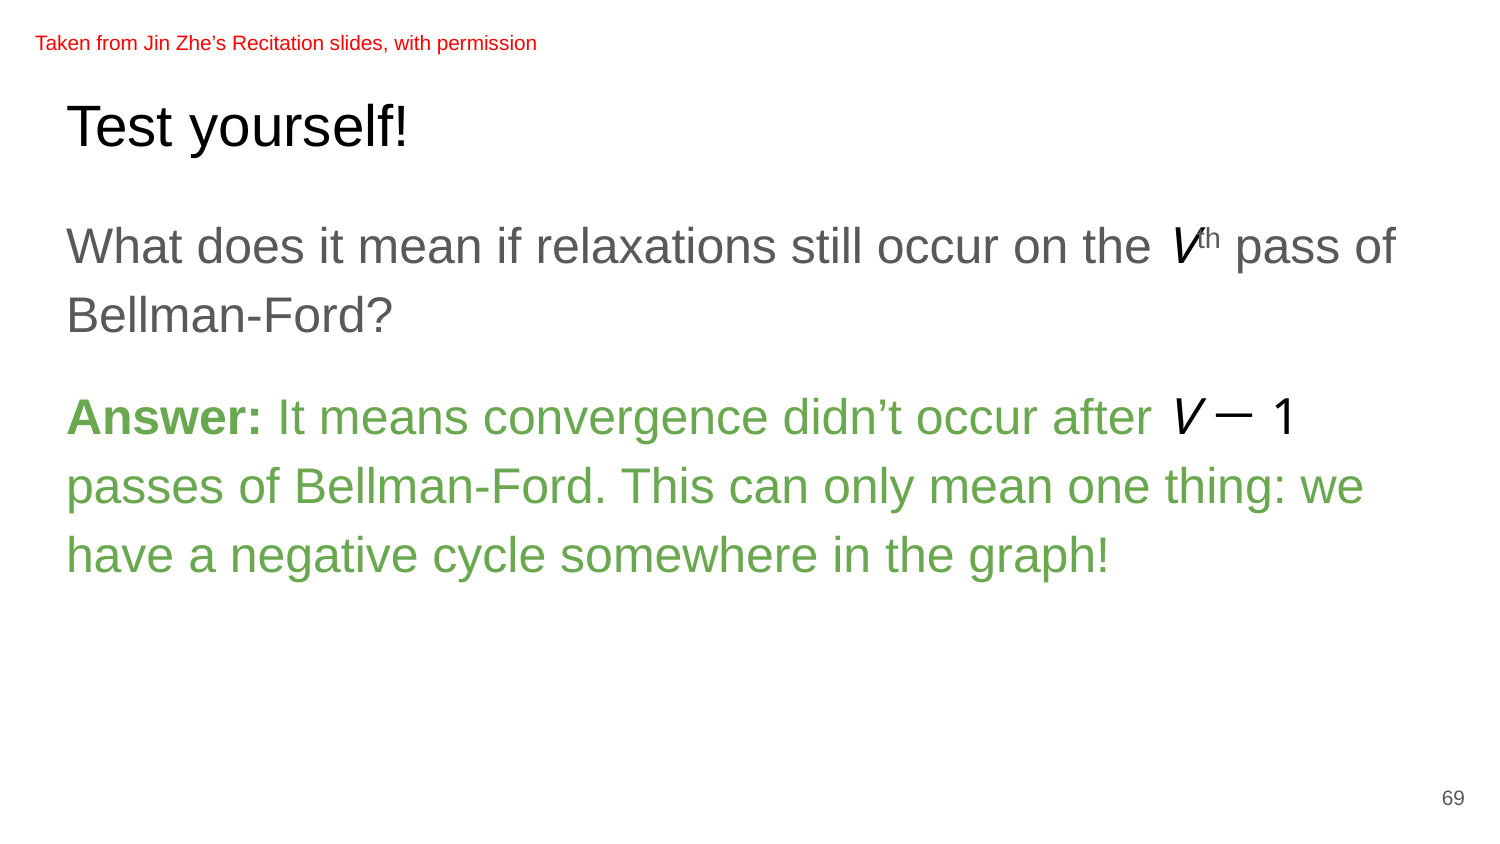

Taken from Jin Zhe’s Recitation slides, with permission
# Test yourself!
What does it mean if relaxations still occur on the Vth pass of Bellman-Ford?
Answer: It means convergence didn’t occur after V－1 passes of Bellman-Ford. This can only mean one thing: we have a negative cycle somewhere in the graph!
69